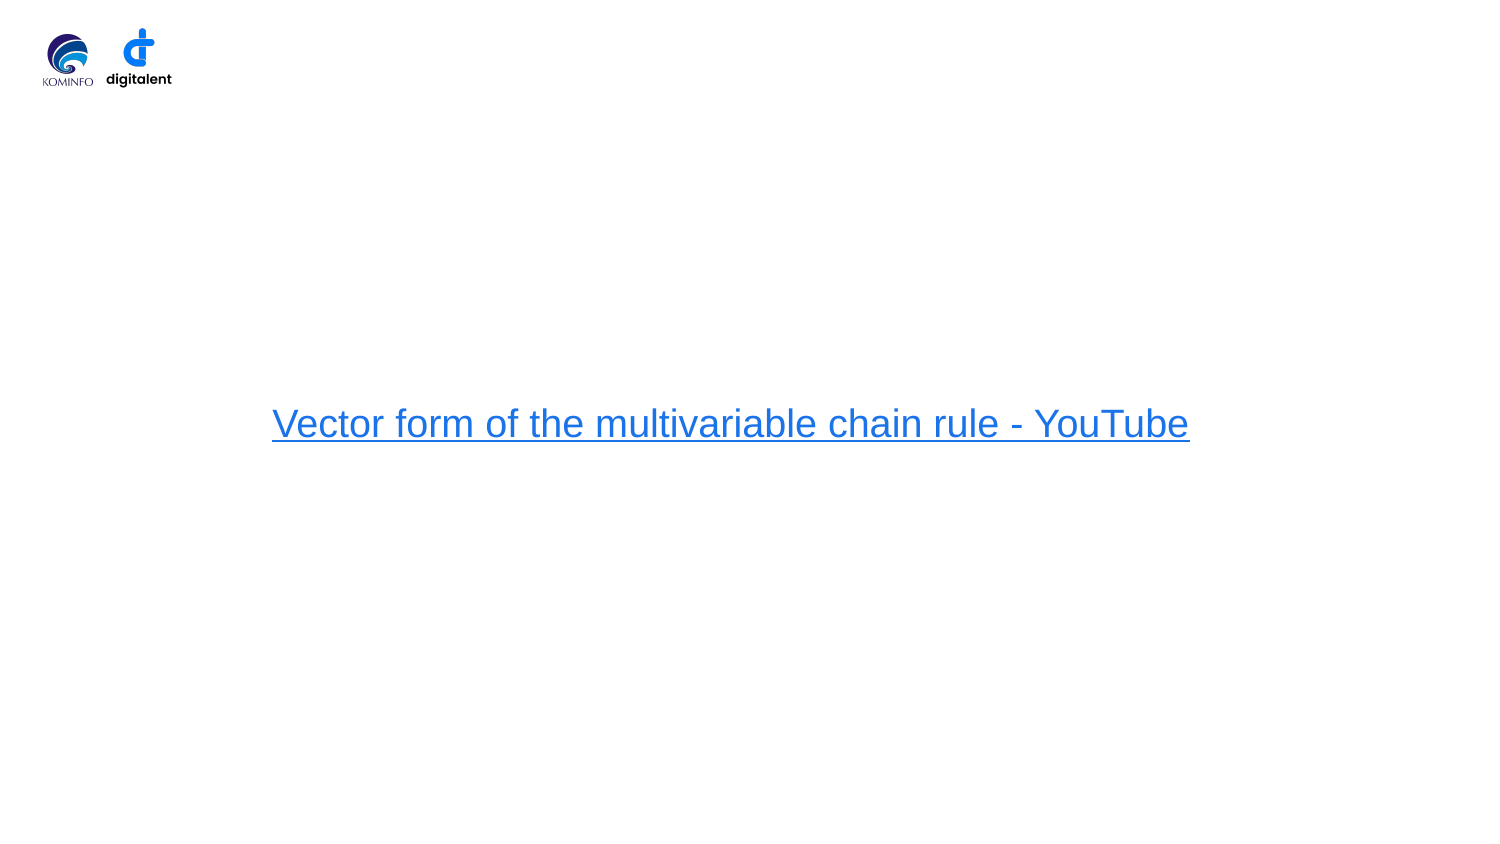

# Vector form of the multivariable chain rule - YouTube